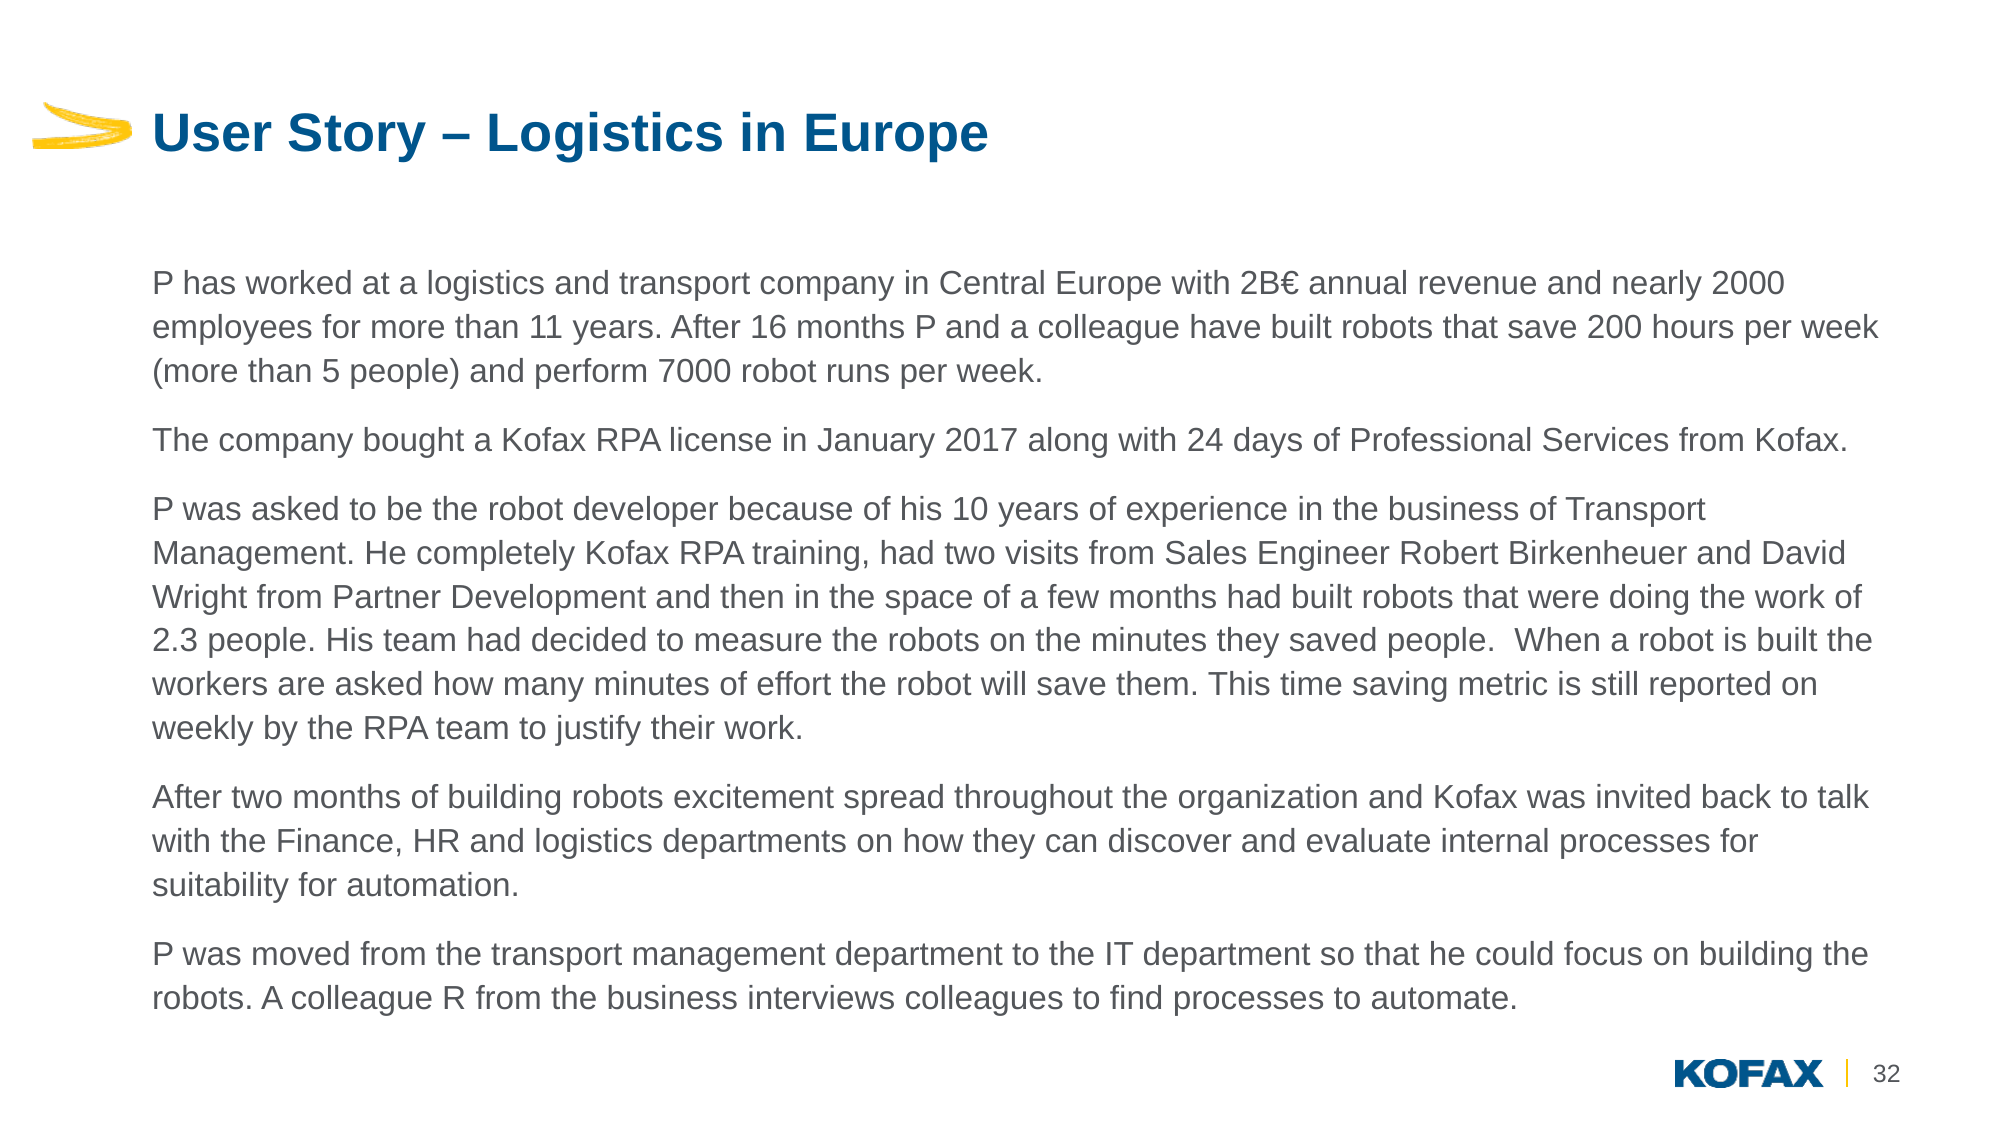

# User Story – Logistics in Europe
P has worked at a logistics and transport company in Central Europe with 2B€ annual revenue and nearly 2000 employees for more than 11 years. After 16 months P and a colleague have built robots that save 200 hours per week (more than 5 people) and perform 7000 robot runs per week.
The company bought a Kofax RPA license in January 2017 along with 24 days of Professional Services from Kofax.
P was asked to be the robot developer because of his 10 years of experience in the business of Transport Management. He completely Kofax RPA training, had two visits from Sales Engineer Robert Birkenheuer and David Wright from Partner Development and then in the space of a few months had built robots that were doing the work of 2.3 people. His team had decided to measure the robots on the minutes they saved people.  When a robot is built the workers are asked how many minutes of effort the robot will save them. This time saving metric is still reported on weekly by the RPA team to justify their work.
After two months of building robots excitement spread throughout the organization and Kofax was invited back to talk with the Finance, HR and logistics departments on how they can discover and evaluate internal processes for suitability for automation.
P was moved from the transport management department to the IT department so that he could focus on building the robots. A colleague R from the business interviews colleagues to find processes to automate.

32